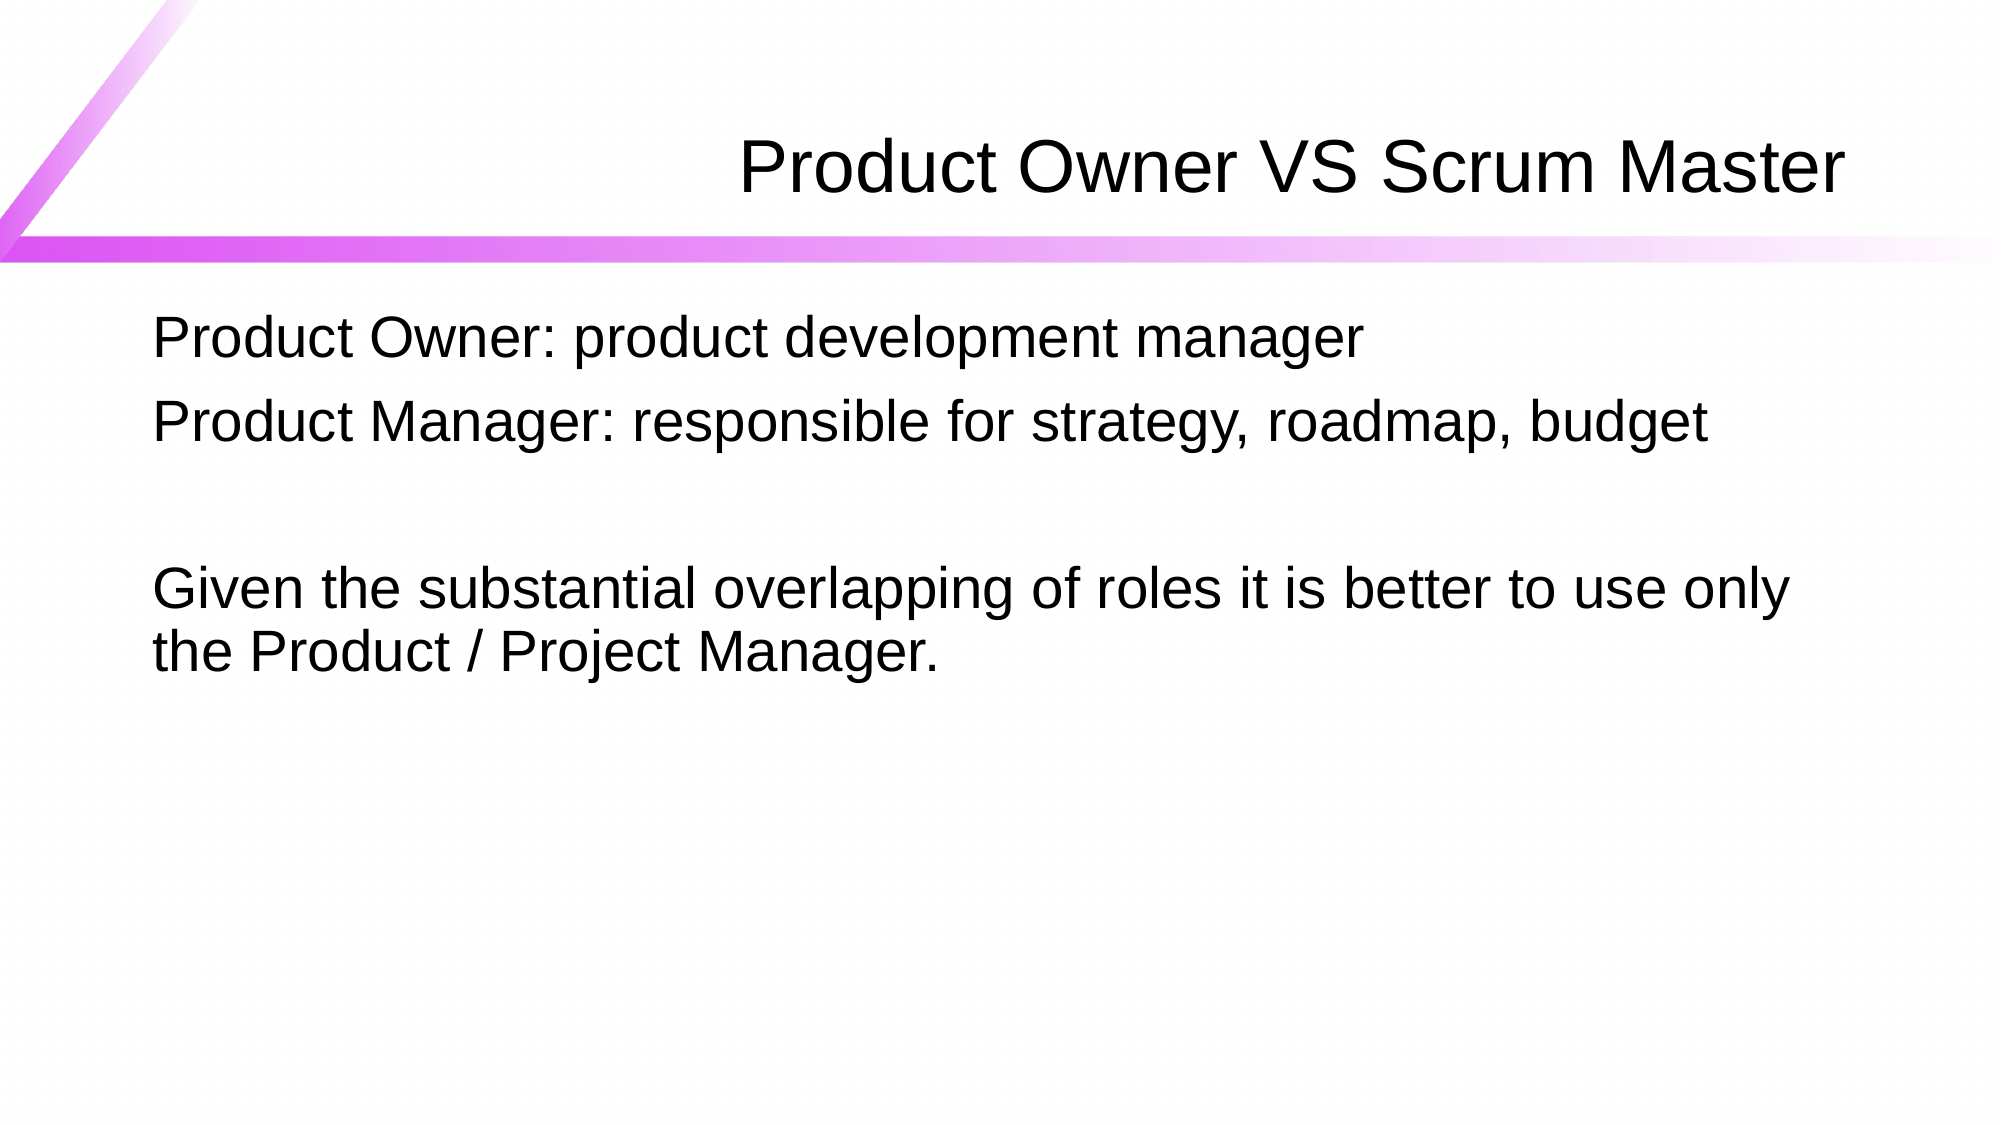

# Product Owner VS Scrum Master
Product Owner: product development manager
Product Manager: responsible for strategy, roadmap, budget

Given the substantial overlapping of roles it is better to use only the Product / Project Manager.